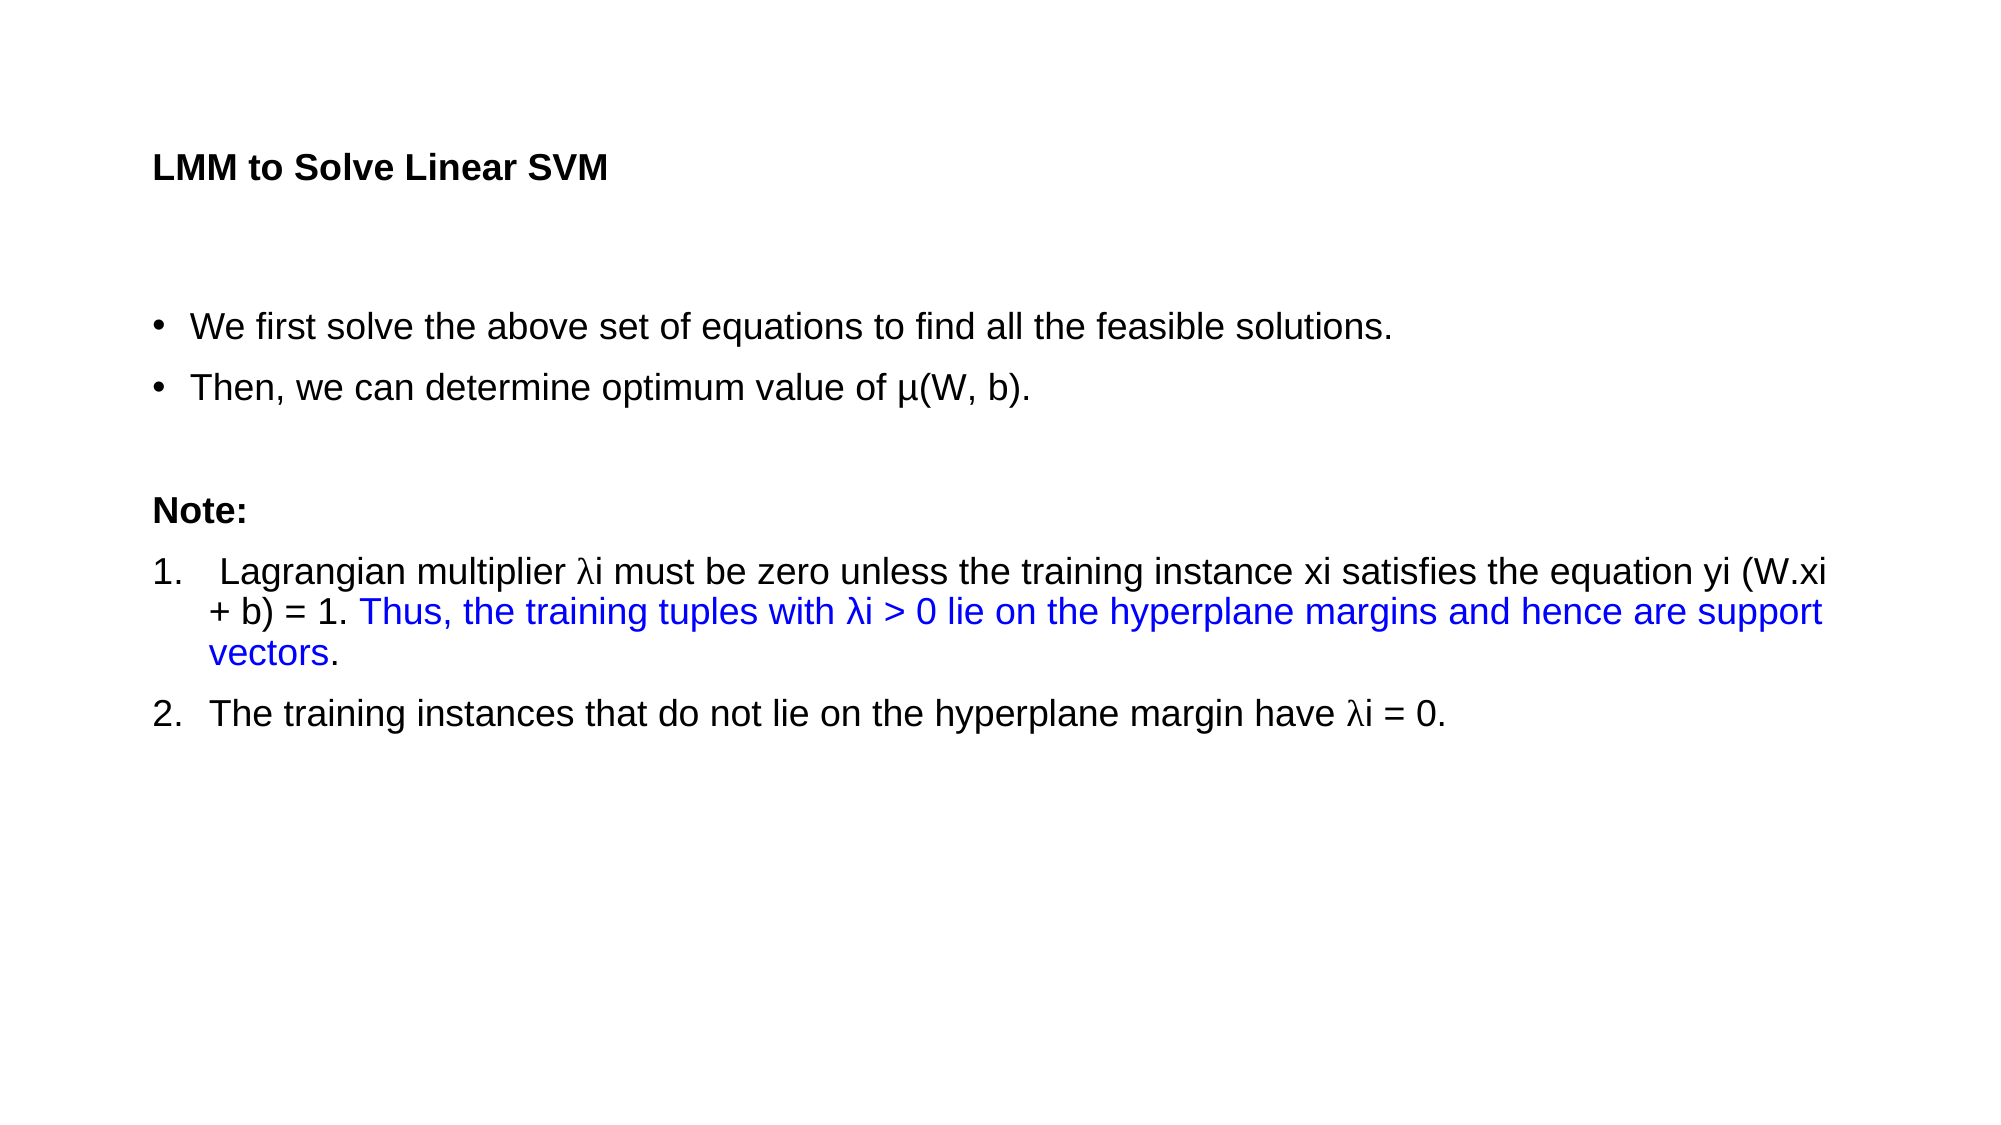

# LMM to Solve Linear SVM
We first solve the above set of equations to find all the feasible solutions.
Then, we can determine optimum value of µ(W, b).

Note:
 Lagrangian multiplier λi must be zero unless the training instance xi satisfies the equation yi (W.xi + b) = 1. Thus, the training tuples with λi > 0 lie on the hyperplane margins and hence are support vectors.
The training instances that do not lie on the hyperplane margin have λi = 0.